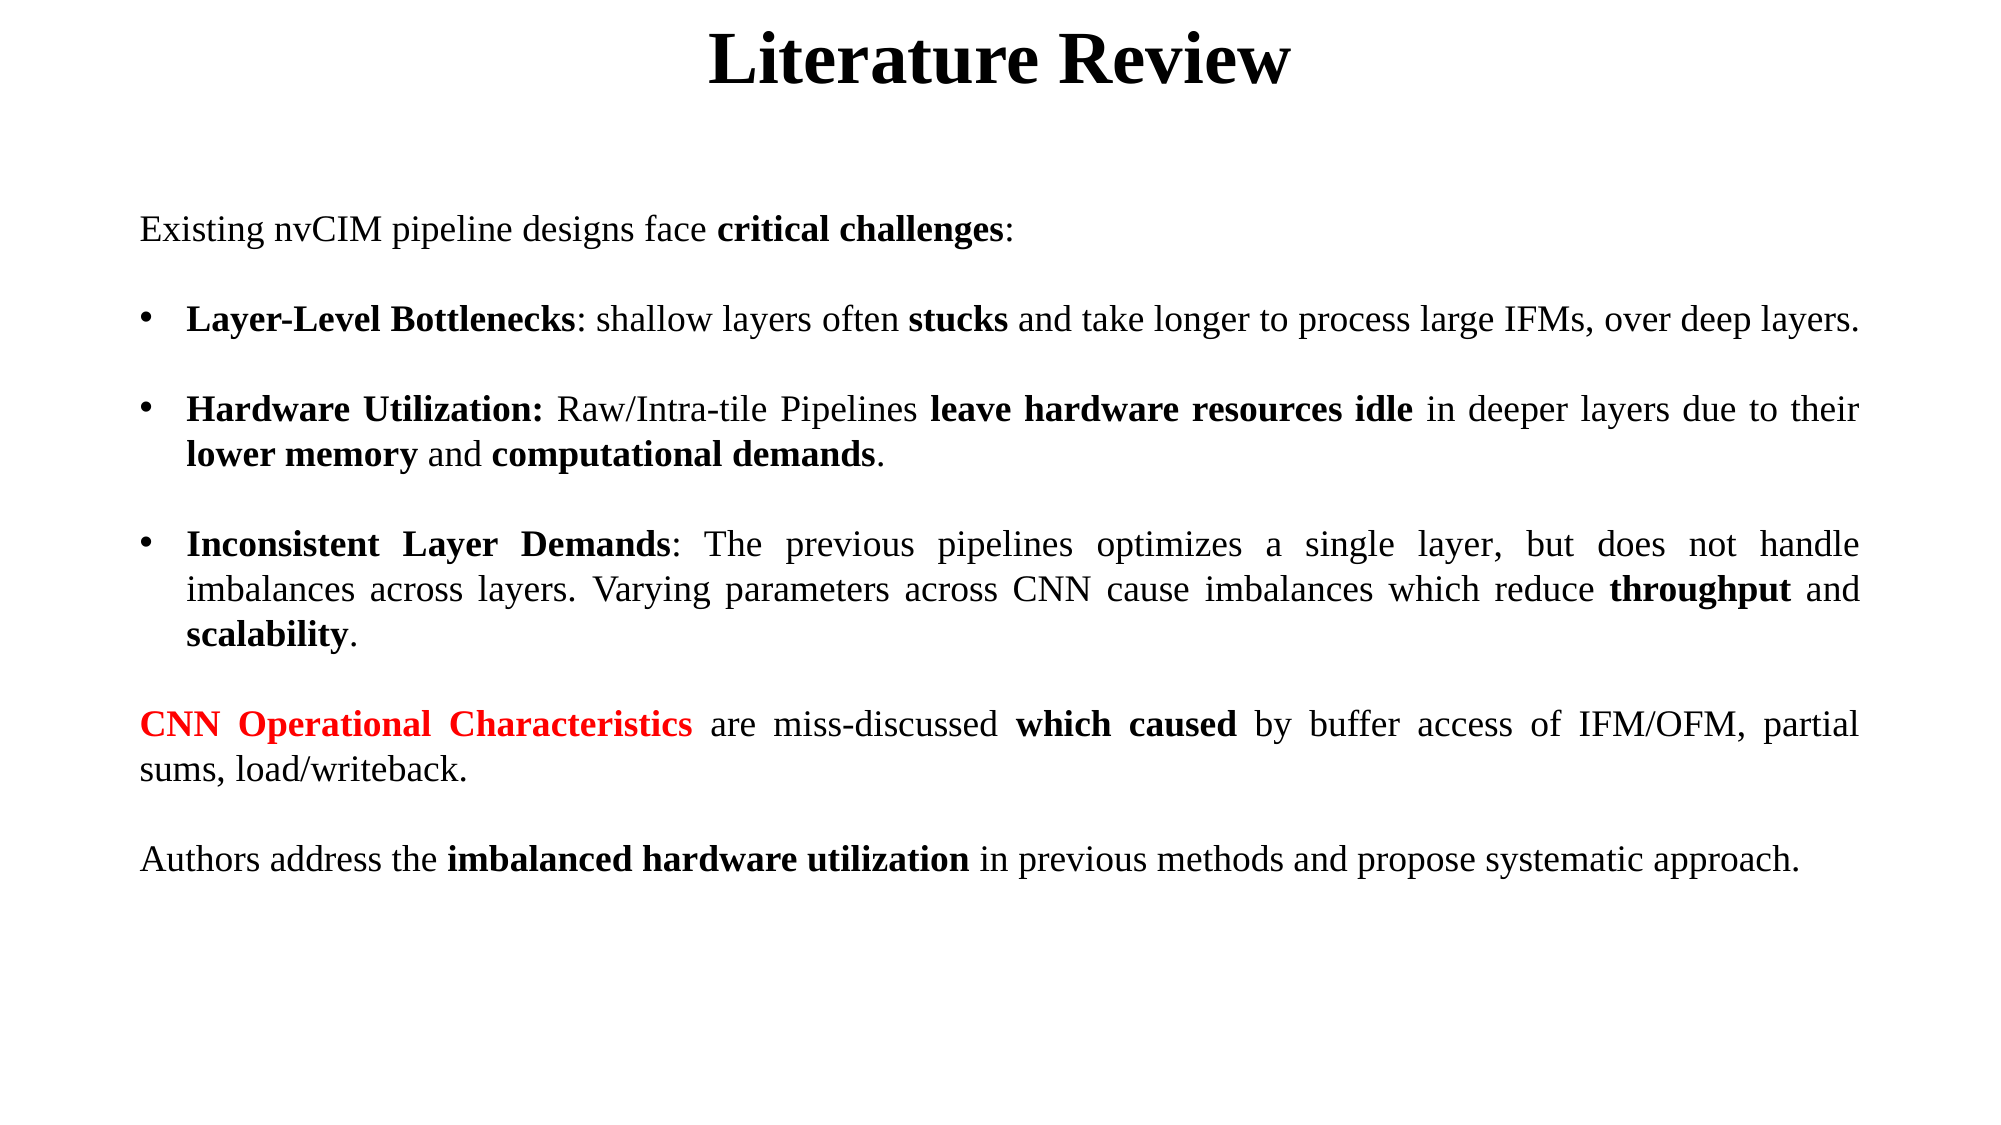

Literature Review
Existing nvCIM pipeline designs face critical challenges:

Layer-Level Bottlenecks: shallow layers often stucks and take longer to process large IFMs, over deep layers.

Hardware Utilization: Raw/Intra-tile Pipelines leave hardware resources idle in deeper layers due to their lower memory and computational demands.

Inconsistent Layer Demands: The previous pipelines optimizes a single layer, but does not handle imbalances across layers. Varying parameters across CNN cause imbalances which reduce throughput and scalability.

CNN Operational Characteristics are miss-discussed which caused by buffer access of IFM/OFM, partial sums, load/writeback.

Authors address the imbalanced hardware utilization in previous methods and propose systematic approach.